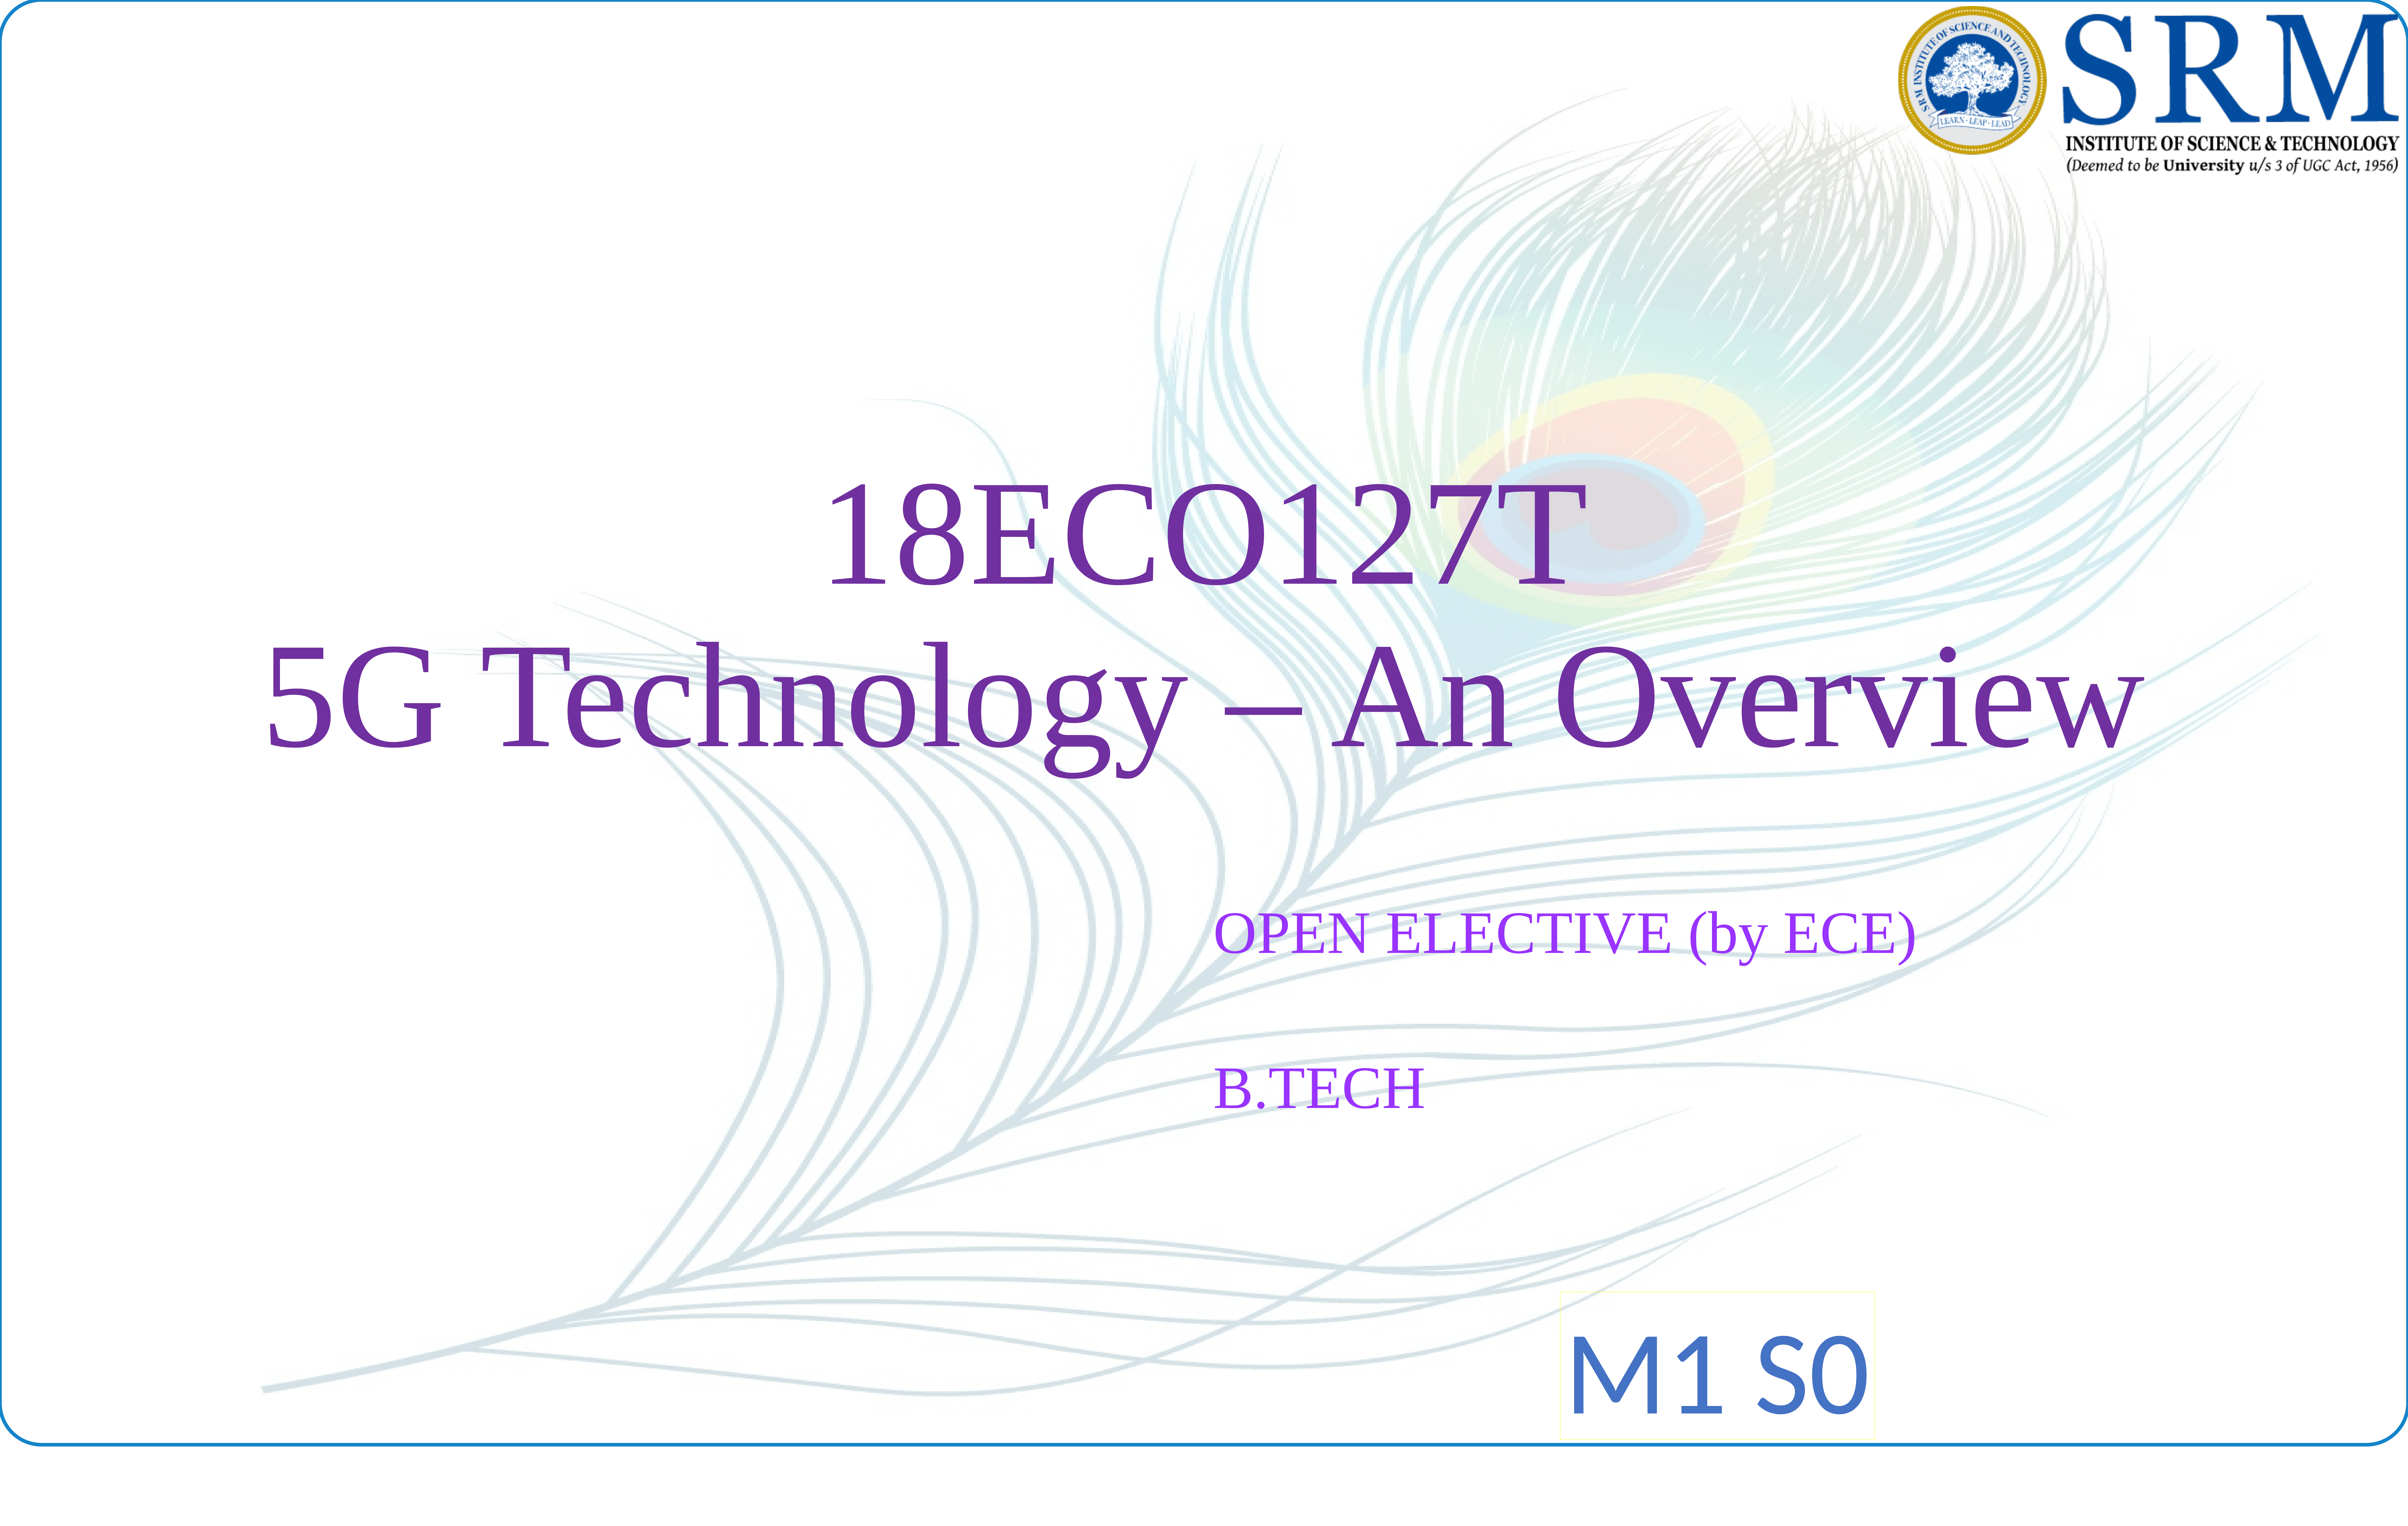

# 18ECO127T 5G Technology – An Overview

OPEN ELECTIVE (by ECE)
B.TECH

M1 S0